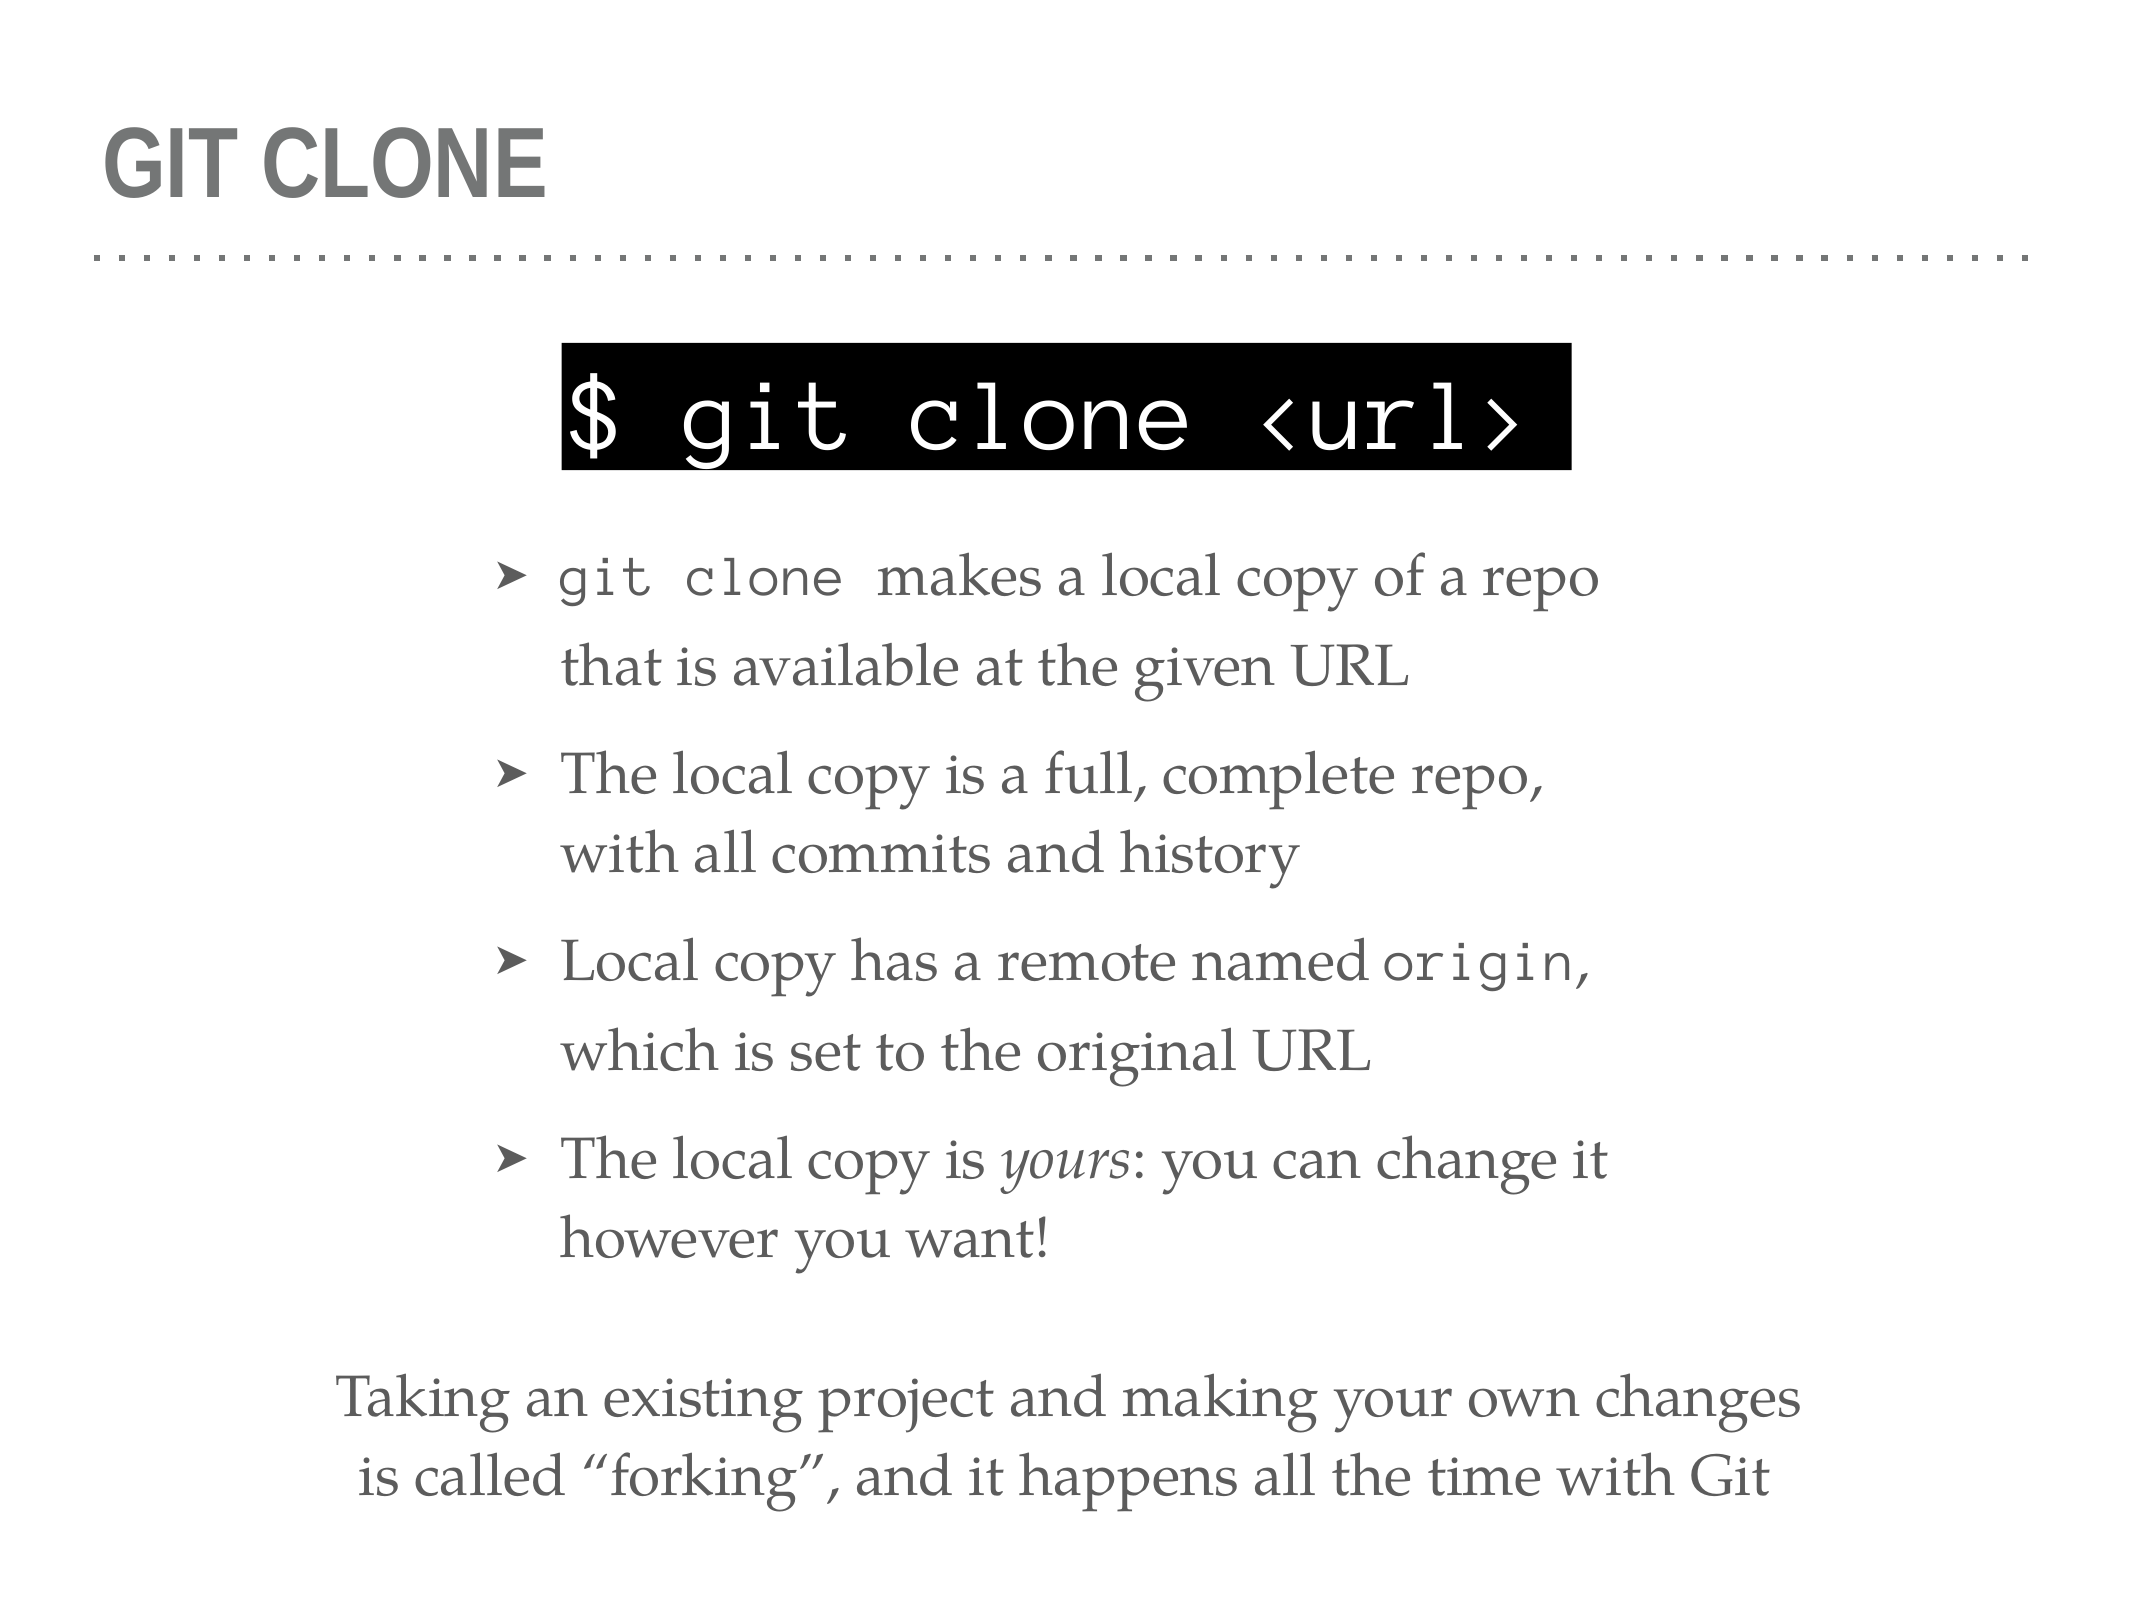

# GIT CLONE
$ git clone <url>
git clone makes a local copy of a repo that is available at the given URL
The local copy is a full, complete repo, with all commits and history
Local copy has a remote named origin, which is set to the original URL
The local copy is yours: you can change it however you want!
➤
➤
➤
➤
Taking an existing project and making your own changes is called “forking”, and it happens all the time with Git